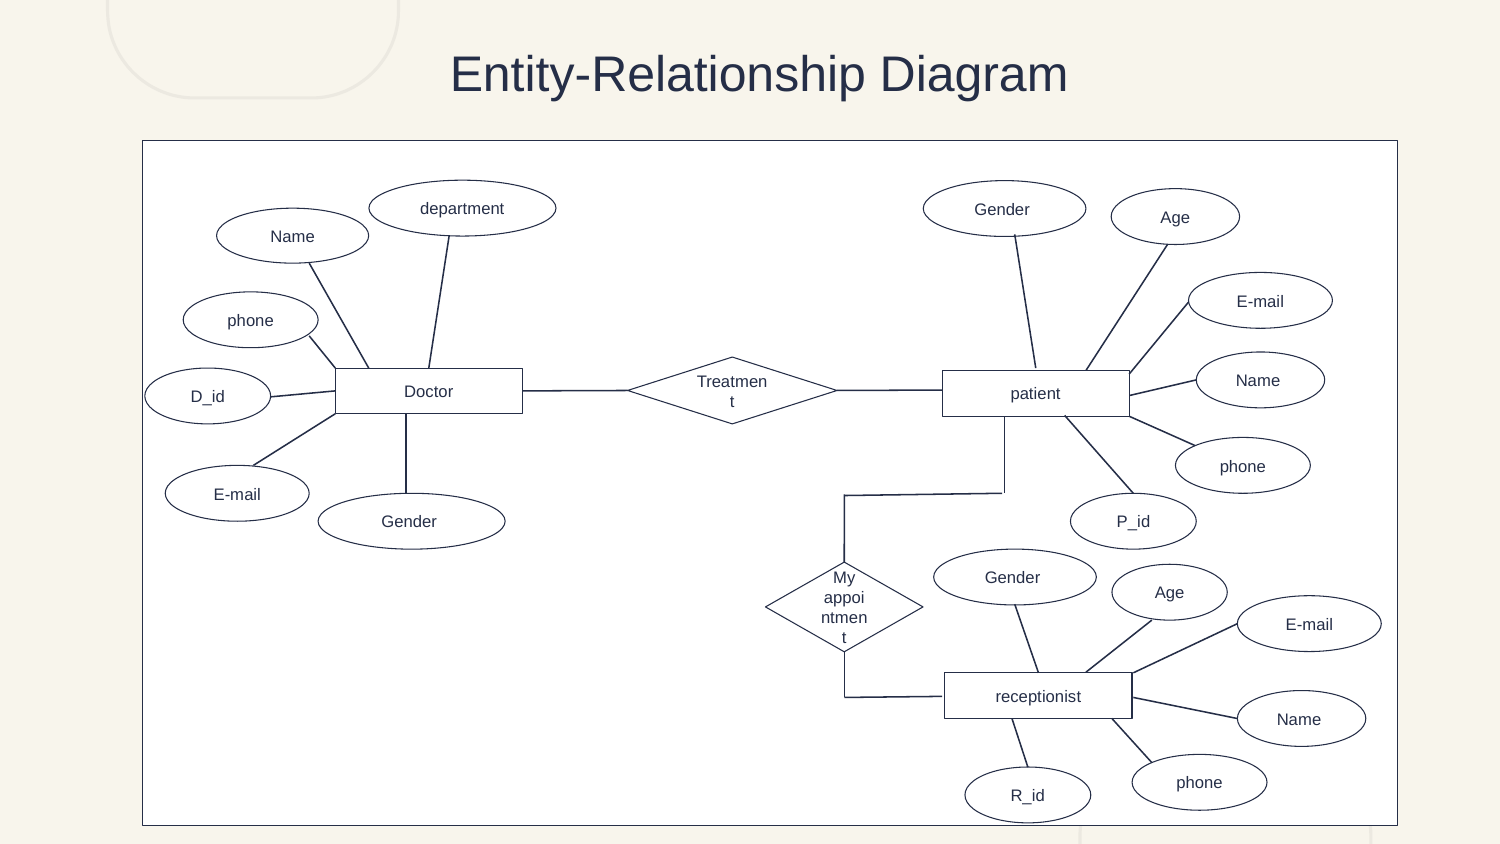

# Entity-Relationship Diagram

department
Gender
Age
Name
E-mail
phone
Name
Treatment
D_id
Doctor
patient
phone
E-mail
P_id
Gender
Gender
My appointment
Age
E-mail
receptionist
Name
phone
R_id